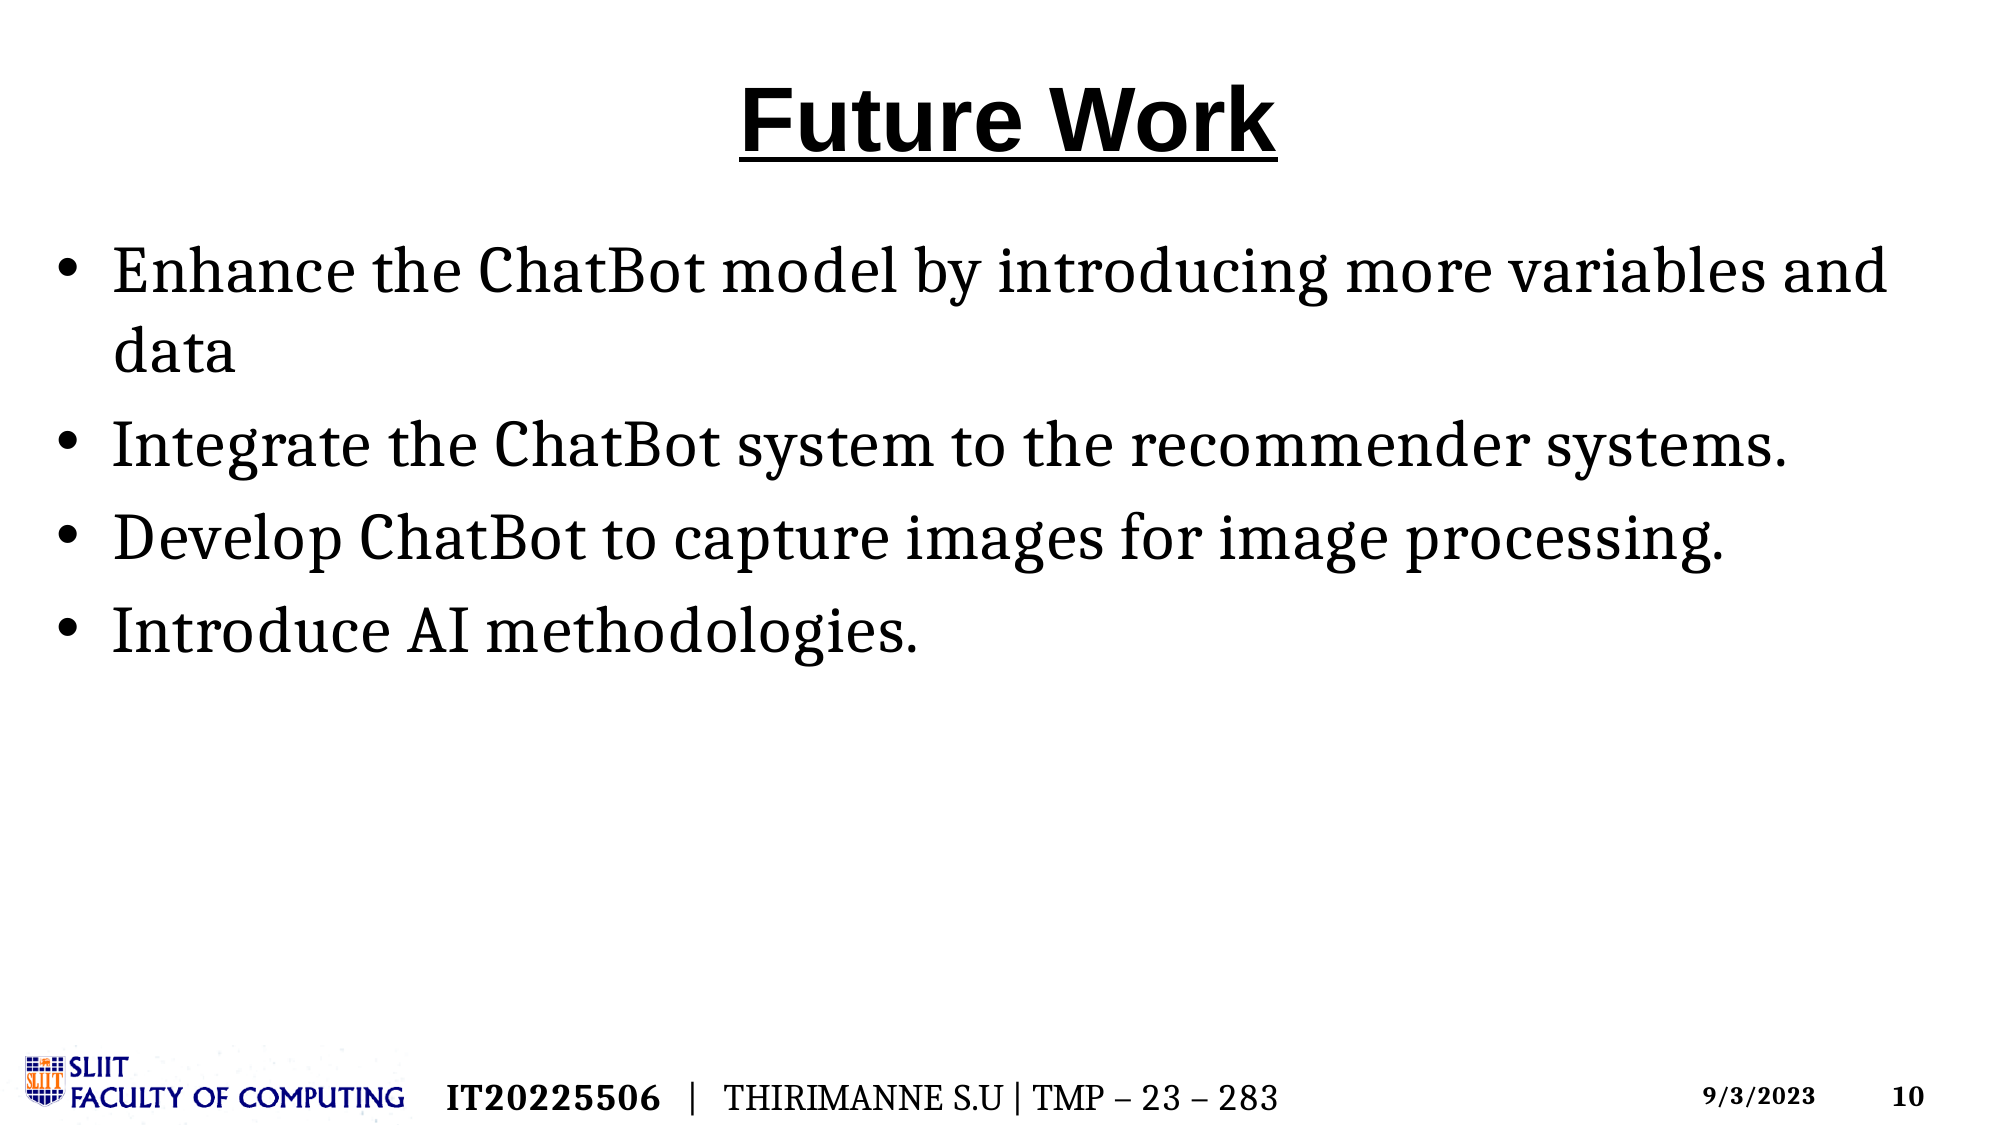

# Future Work
Enhance the ChatBot model by introducing more variables and data
Integrate the ChatBot system to the recommender systems.
Develop ChatBot to capture images for image processing.
Introduce AI methodologies.
IT20225506   |   THIRIMANNE S.U | TMP – 23 – 283